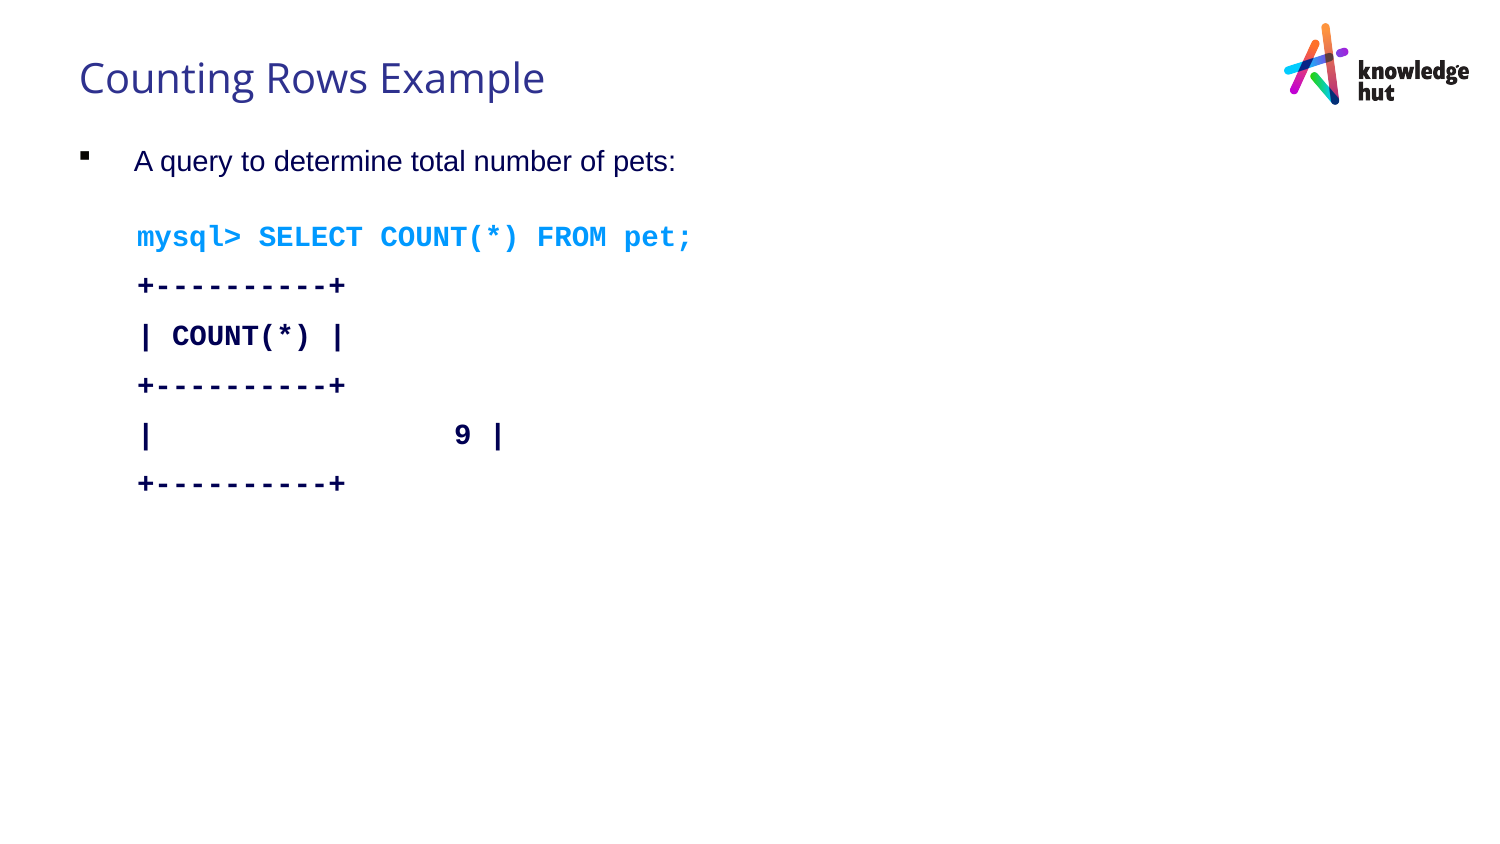

Counting Rows Example
A query to determine total number of pets:
mysql> SELECT COUNT(*) FROM pet;
+----------+
| COUNT(*) |
+----------+
|	9 |
+----------+